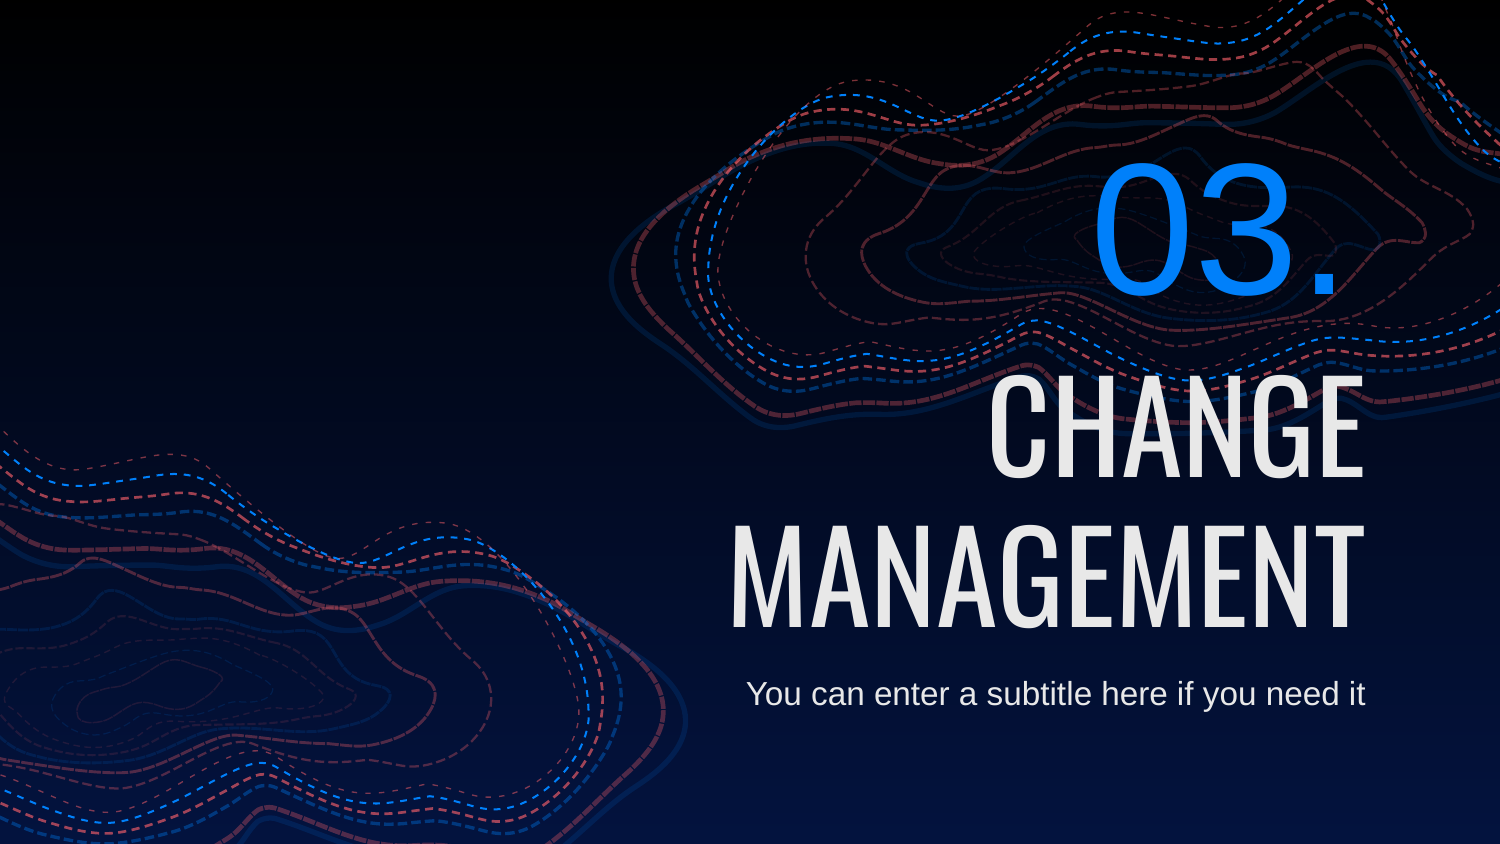

# 03.
CHANGE MANAGEMENT
You can enter a subtitle here if you need it